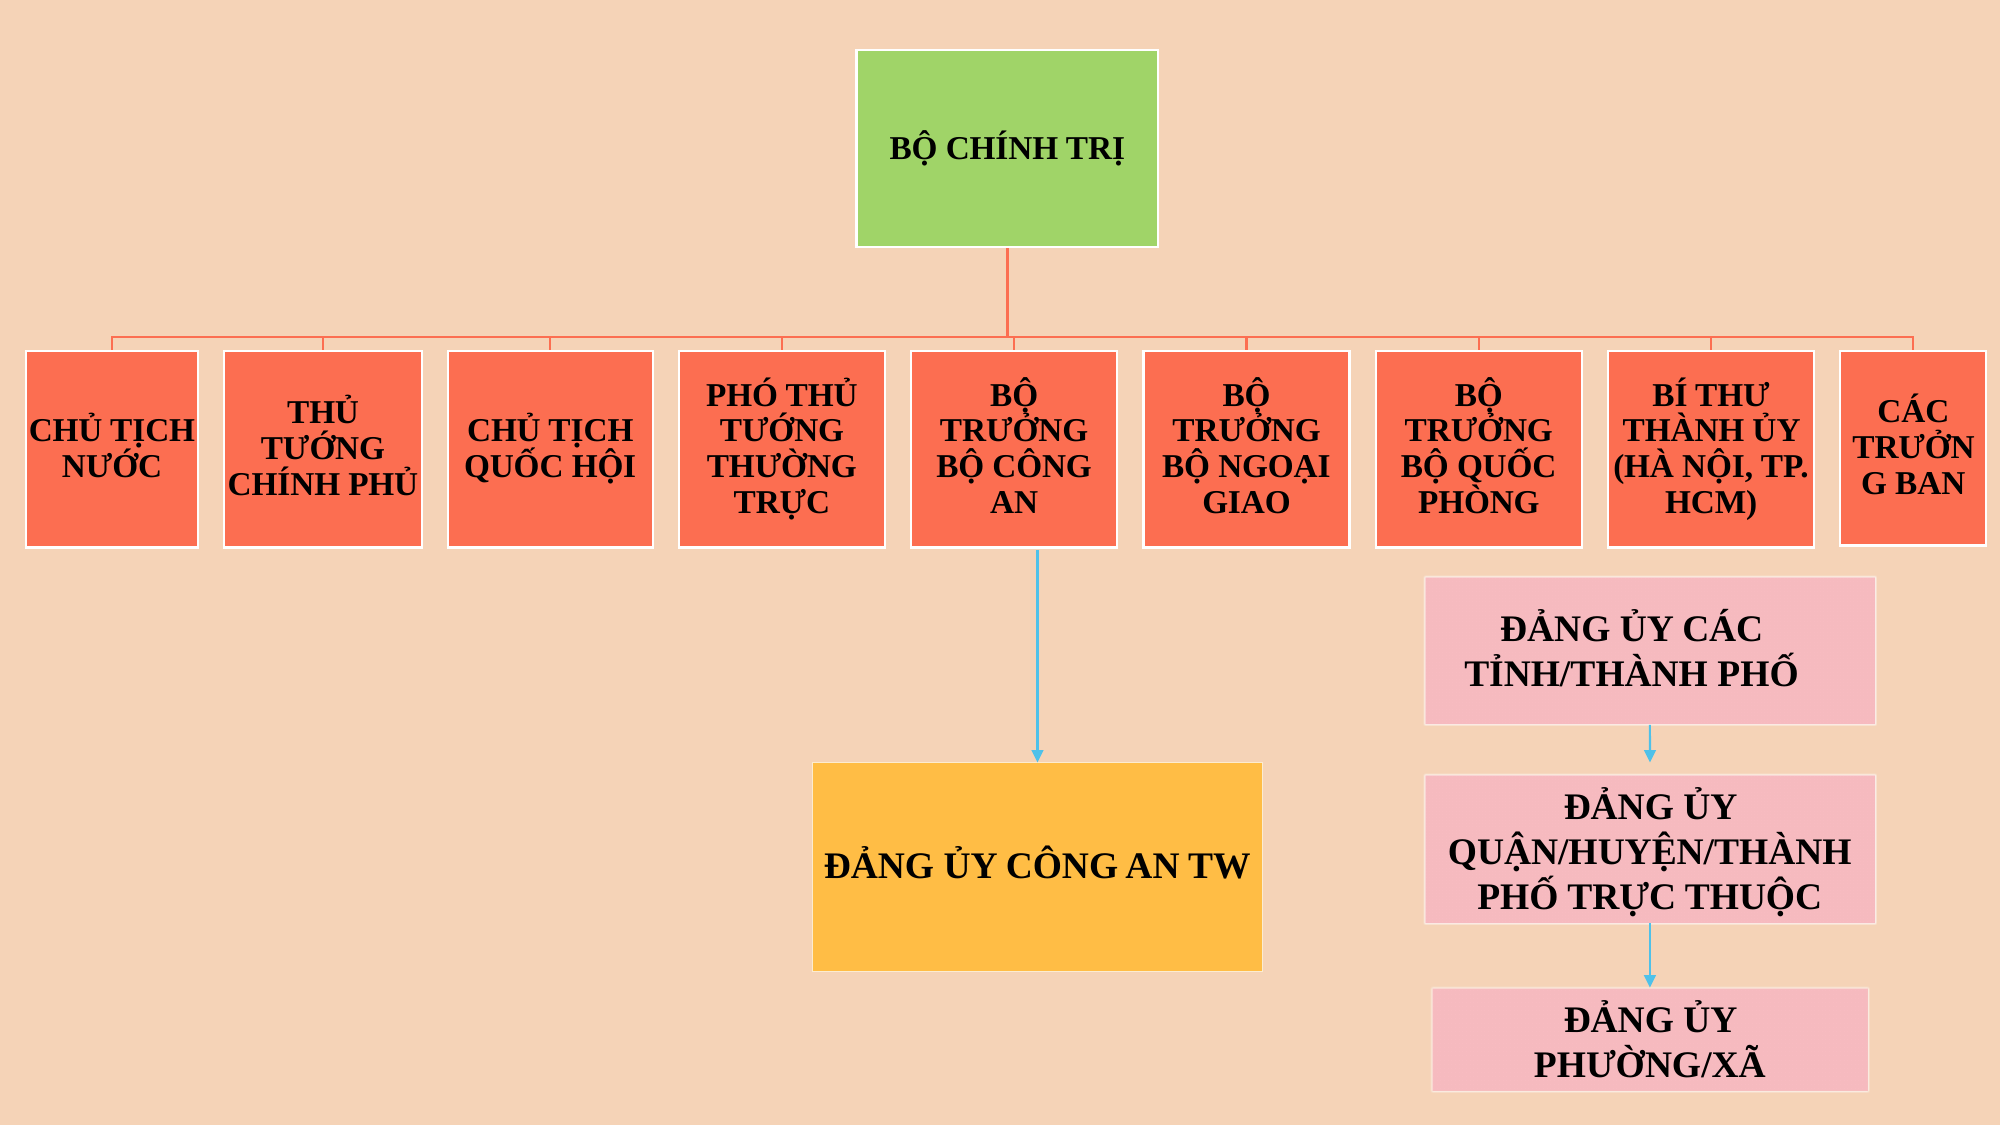

BỘ CHÍNH TRỊ
CHỦ TỊCH NƯỚC
THỦ TƯỚNG CHÍNH PHỦ
CHỦ TỊCH QUỐC HỘI
PHÓ THỦ TƯỚNG THƯỜNG TRỰC
BỘ TRƯỞNG BỘ CÔNG AN
BỘ TRƯỞNG BỘ NGOẠI GIAO
BỘ TRƯỞNG BỘ QUỐC PHÒNG
BÍ THƯ THÀNH ỦY (HÀ NỘI, TP. HCM)
CÁC TRƯỞNG BAN

ĐẢNG ỦY CÁC TỈNH/THÀNH PHỐ
ĐẢNG ỦY CÔNG AN TW
ĐẢNG ỦY QUẬN/HUYỆN/THÀNH PHỐ TRỰC THUỘC
ĐẢNG ỦY PHƯỜNG/XÃ